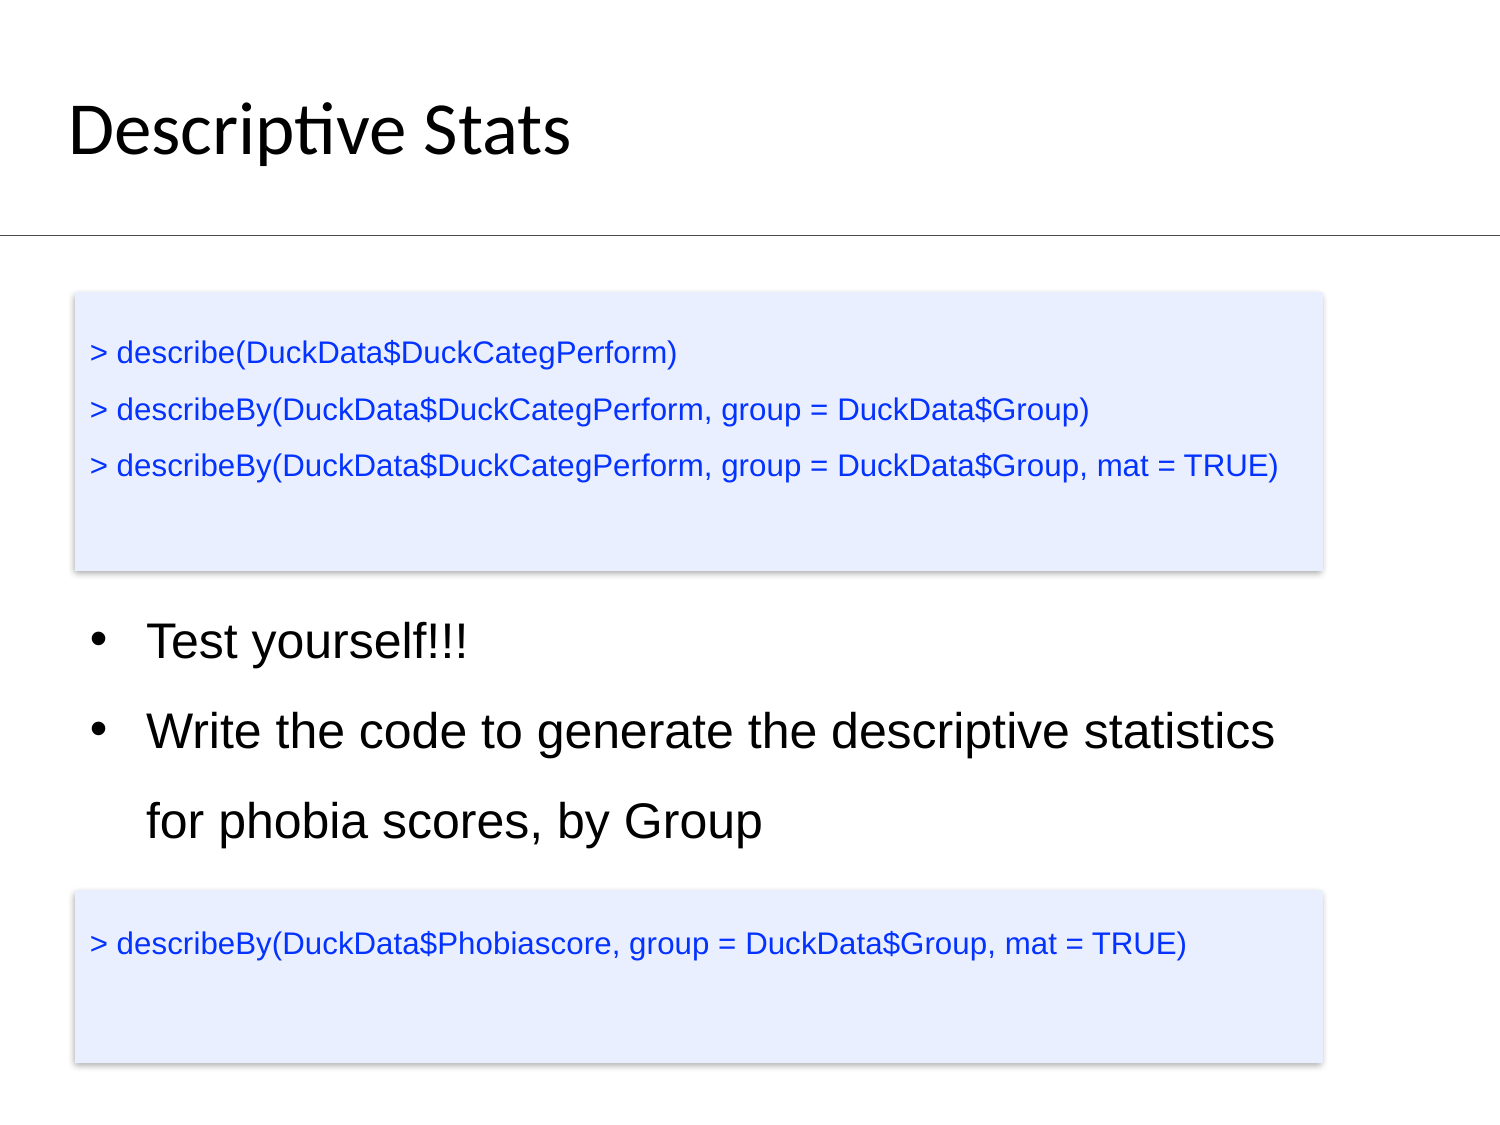

Descriptive Stats

> describe(DuckData$DuckCategPerform)
> describeBy(DuckData$DuckCategPerform, group = DuckData$Group)
> describeBy(DuckData$DuckCategPerform, group = DuckData$Group, mat = TRUE)

Test yourself!!!
Write the code to generate the descriptive statistics for phobia scores, by Group

> describeBy(DuckData$Phobiascore, group = DuckData$Group, mat = TRUE)